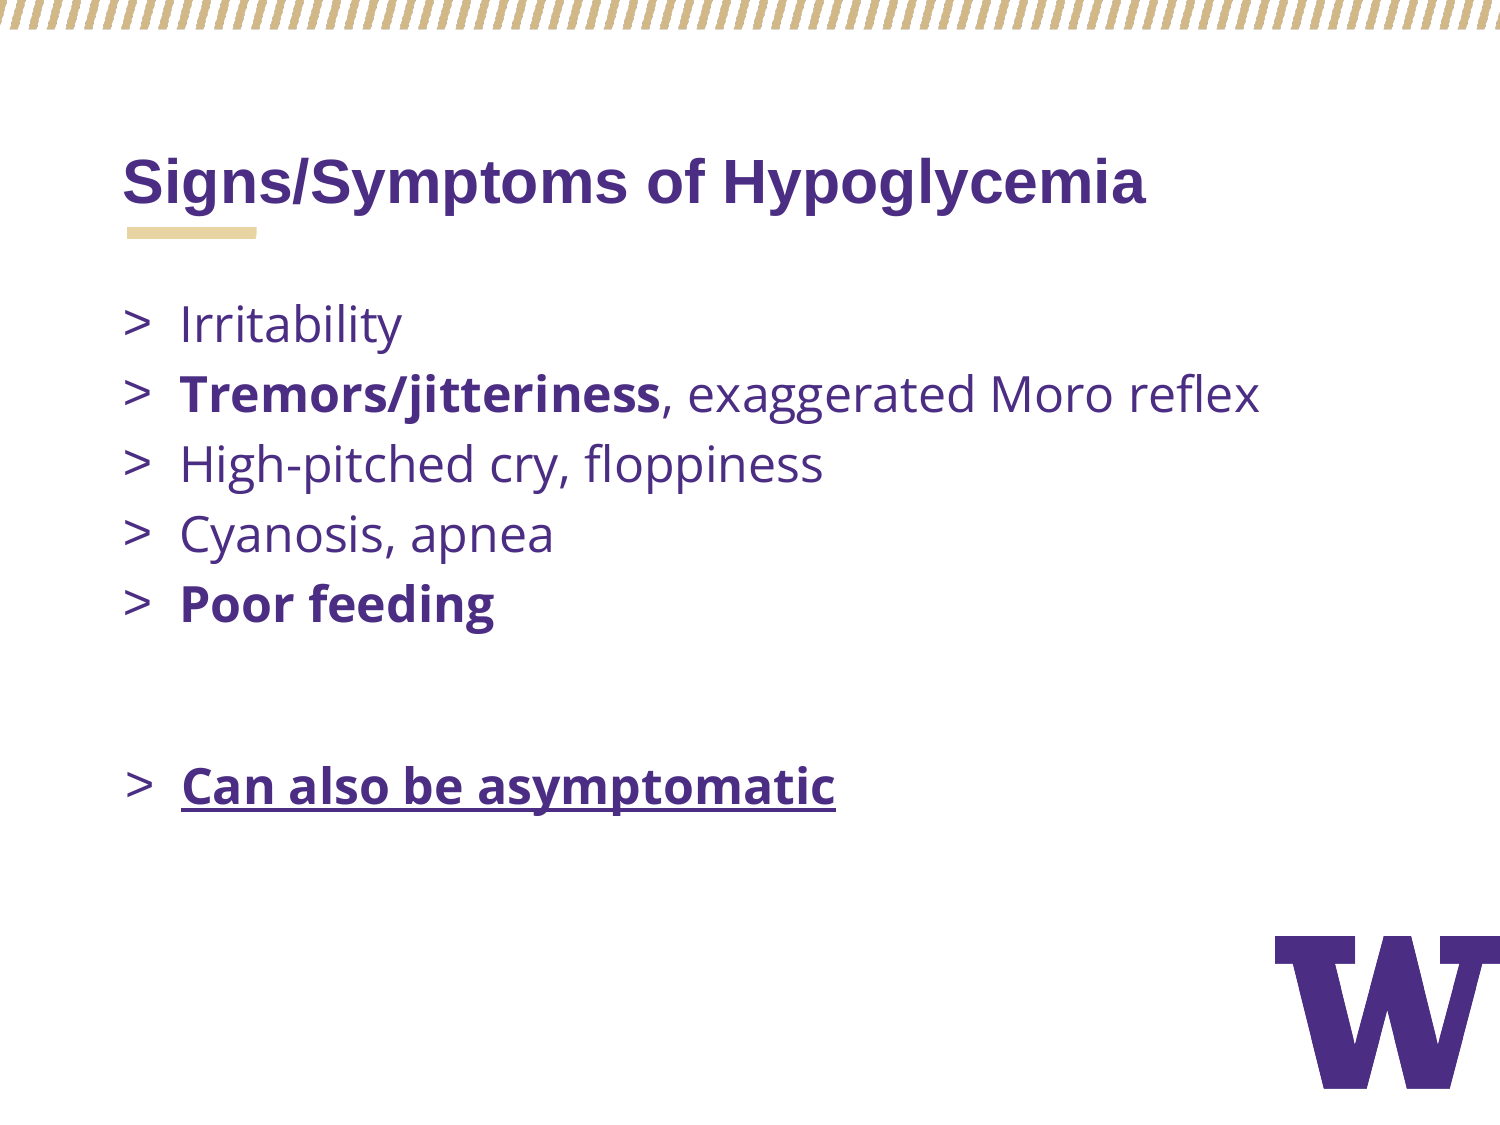

# Signs/Symptoms of Hypoglycemia
Irritability
Tremors/jitteriness, exaggerated Moro reflex
High-pitched cry, floppiness
Cyanosis, apnea
Poor feeding
Can also be asymptomatic